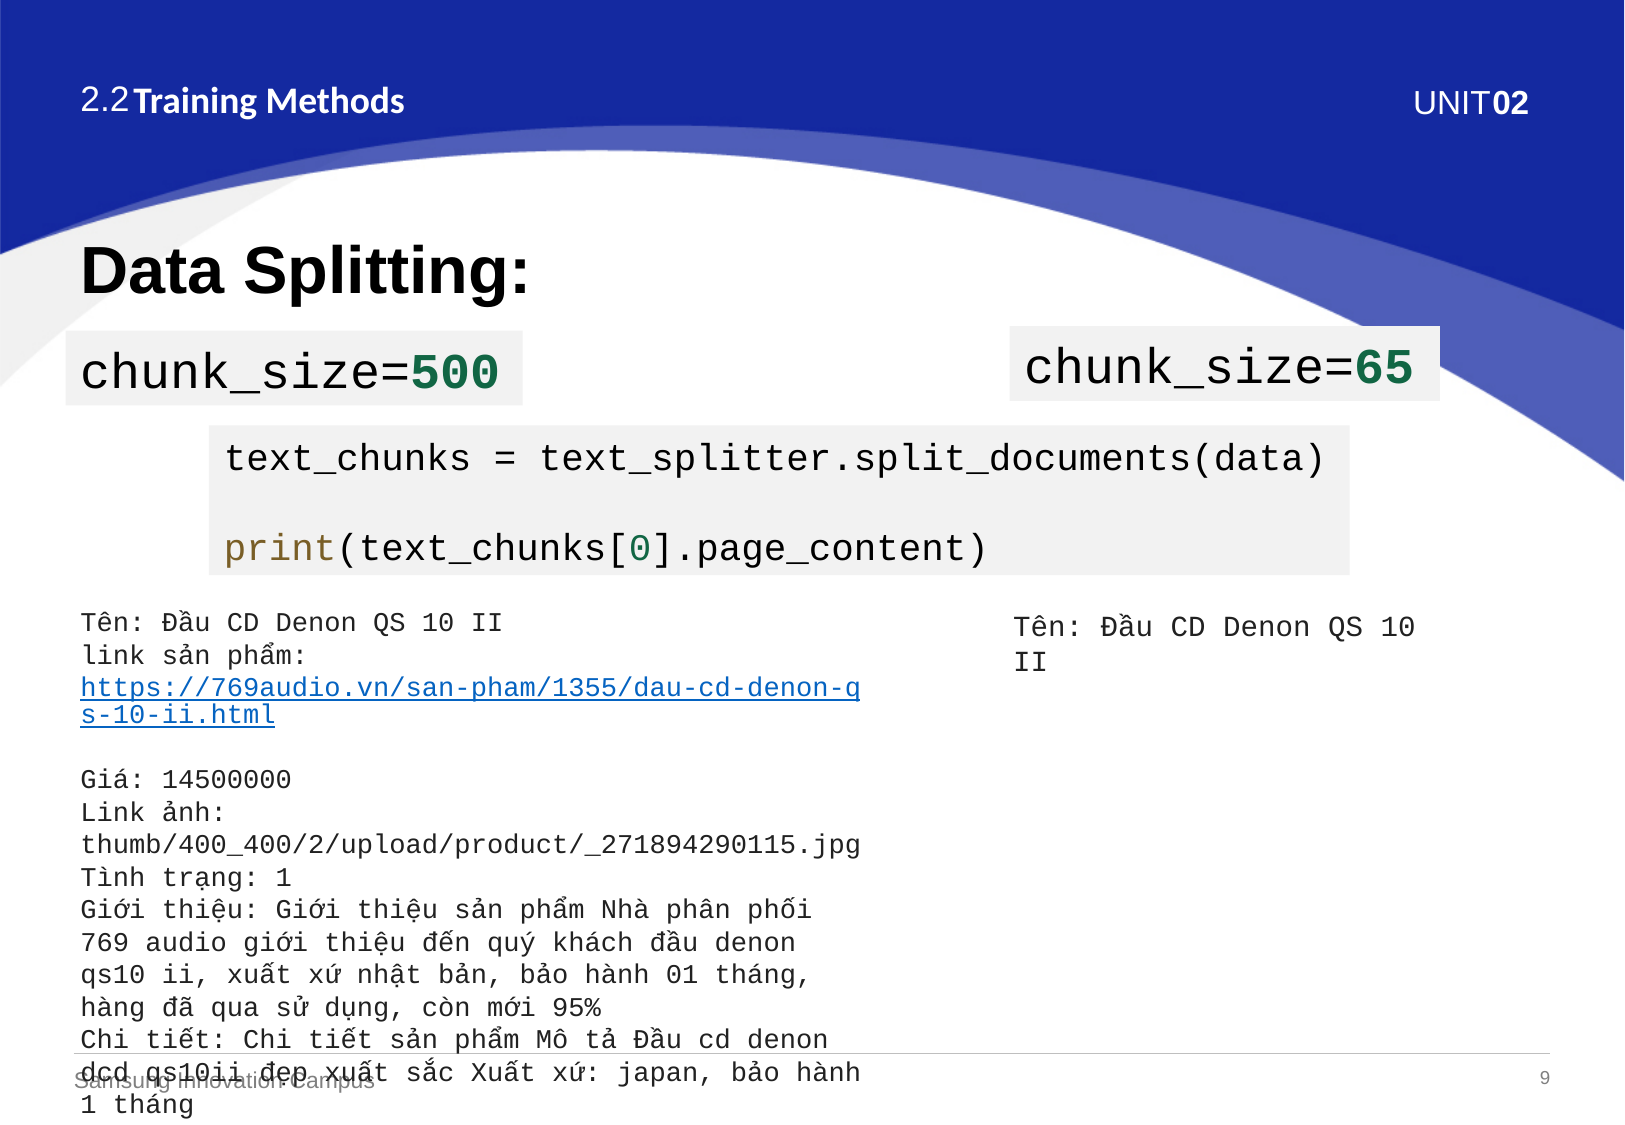

2.2
Training Methods
02
UNIT
Data Splitting:
chunk_size=65
chunk_size=500
text_chunks = text_splitter.split_documents(data)
print(text_chunks[0].page_content)
Tên: Đầu CD Denon QS 10 II
link sản phẩm: https://769audio.vn/san-pham/1355/dau-cd-denon-qs-10-ii.html
Giá: 14500000
Link ảnh: thumb/400_400/2/upload/product/_271894290115.jpg
Tình trạng: 1
Giới thiệu: Giới thiệu sản phẩm Nhà phân phối 769 audio giới thiệu đến quý khách đầu denon qs10 ii, xuất xứ nhật bản, bảo hành 01 tháng, hàng đã qua sử dụng, còn mới 95%
Chi tiết: Chi tiết sản phẩm Mô tả Đầu cd denon dcd qs10ii đẹp xuất sắc Xuất xứ: japan, bảo hành 1 tháng
Tên: Đầu CD Denon QS 10 II